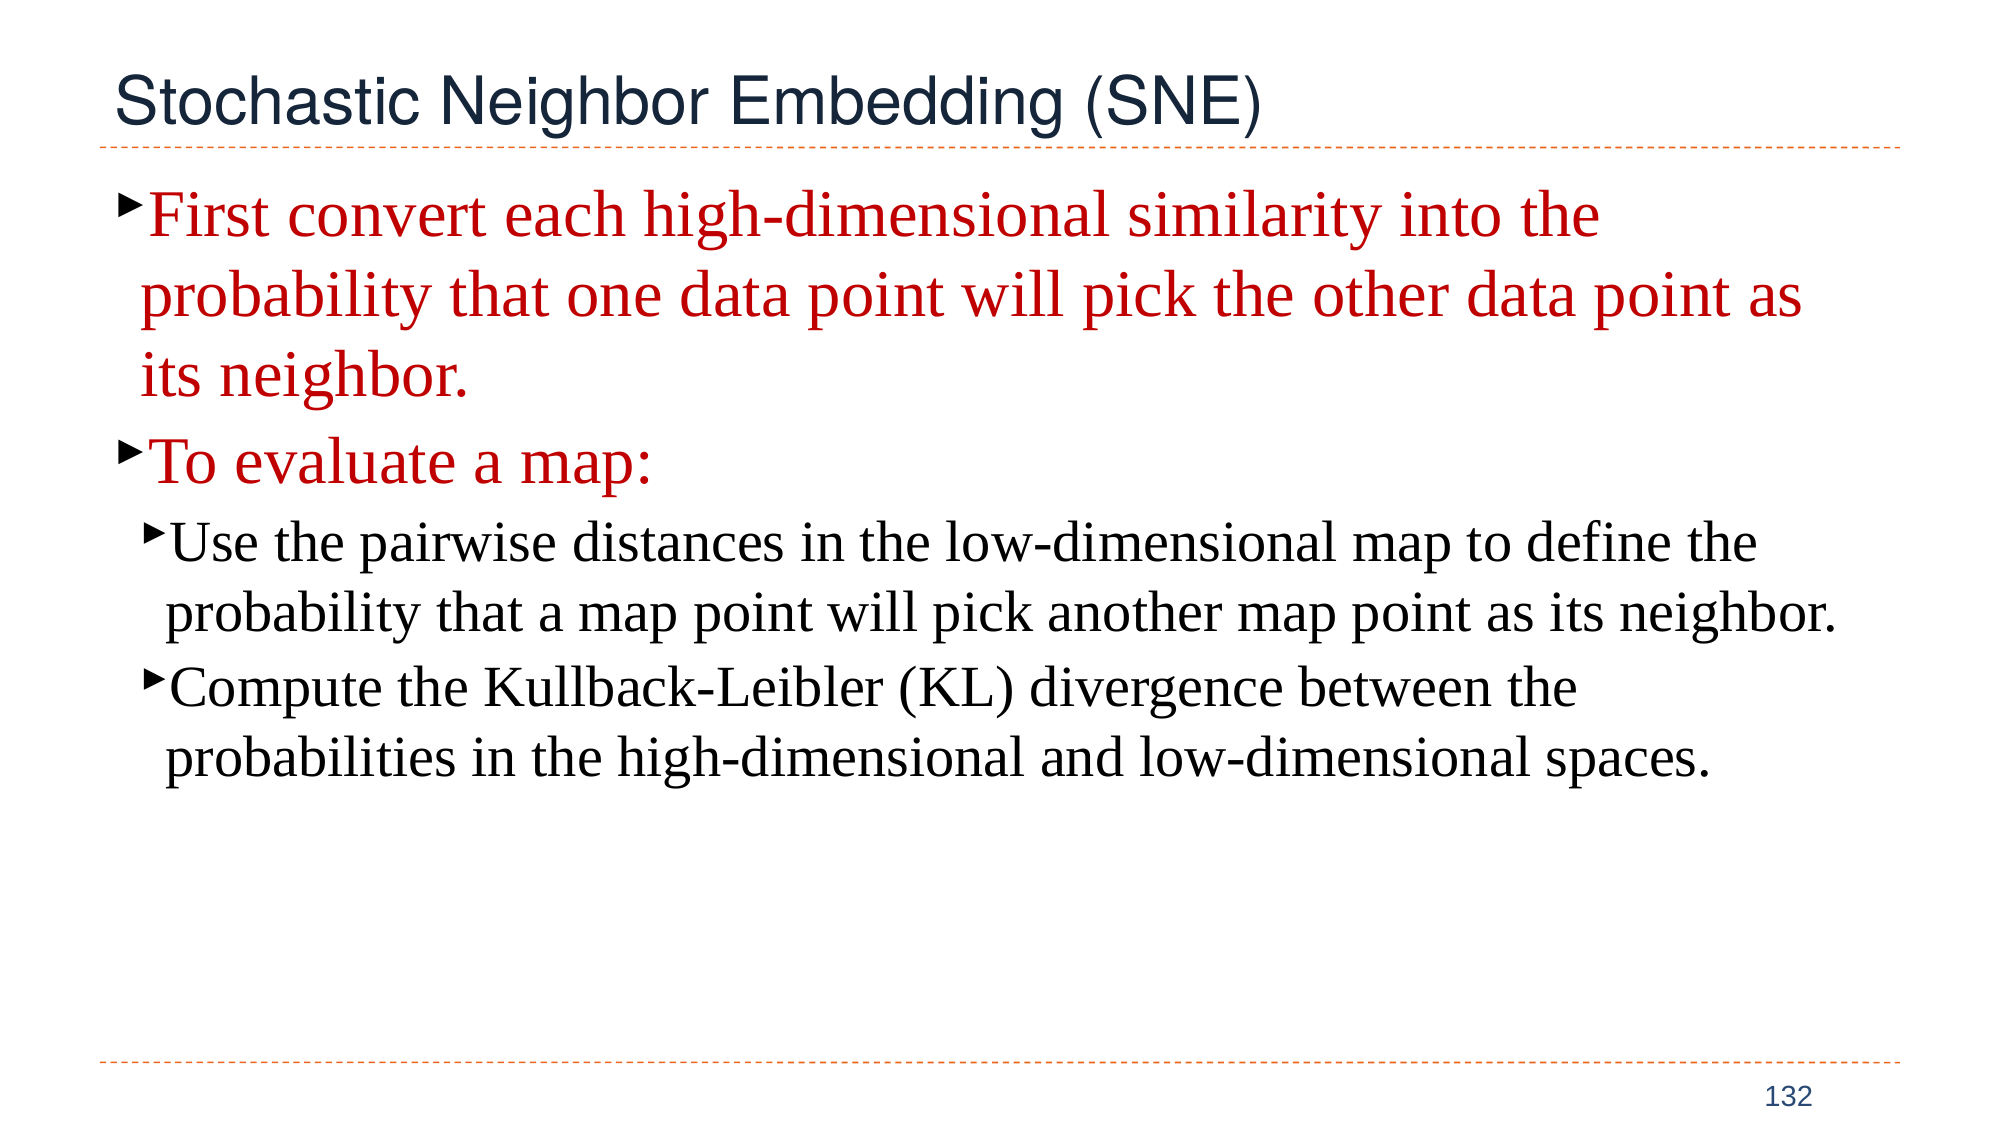

# Stochastic Neighbor Embedding (SNE)
First convert each high-dimensional similarity into the probability that one data point will pick the other data point as its neighbor.
To evaluate a map:
Use the pairwise distances in the low-dimensional map to define the probability that a map point will pick another map point as its neighbor.
Compute the Kullback-Leibler (KL) divergence between the probabilities in the high-dimensional and low-dimensional spaces.